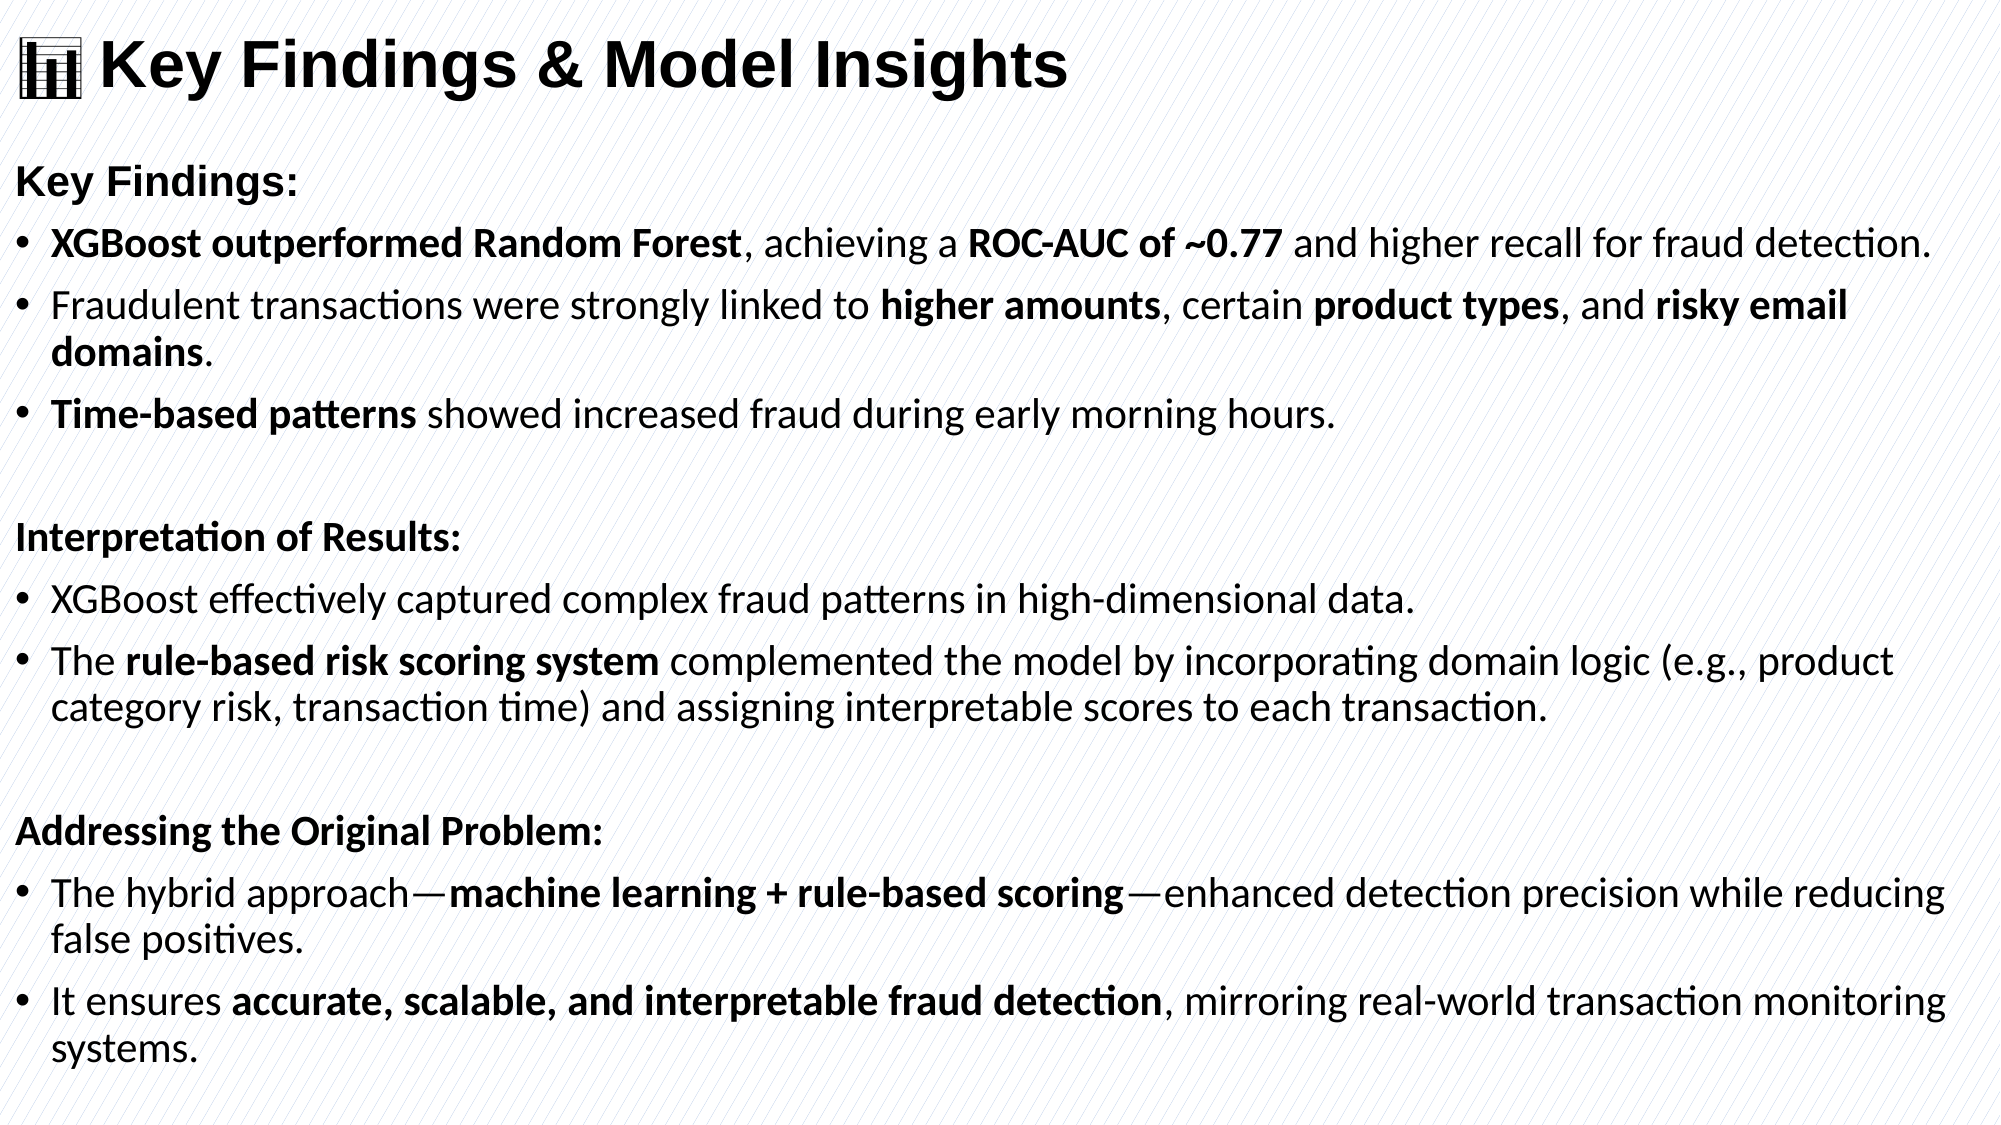

# 📊 Key Findings & Model Insights
Key Findings:
XGBoost outperformed Random Forest, achieving a ROC-AUC of ~0.77 and higher recall for fraud detection.
Fraudulent transactions were strongly linked to higher amounts, certain product types, and risky email domains.
Time-based patterns showed increased fraud during early morning hours.

Interpretation of Results:
XGBoost effectively captured complex fraud patterns in high-dimensional data.
The rule-based risk scoring system complemented the model by incorporating domain logic (e.g., product category risk, transaction time) and assigning interpretable scores to each transaction.

Addressing the Original Problem:
The hybrid approach—machine learning + rule-based scoring—enhanced detection precision while reducing false positives.
It ensures accurate, scalable, and interpretable fraud detection, mirroring real-world transaction monitoring systems.